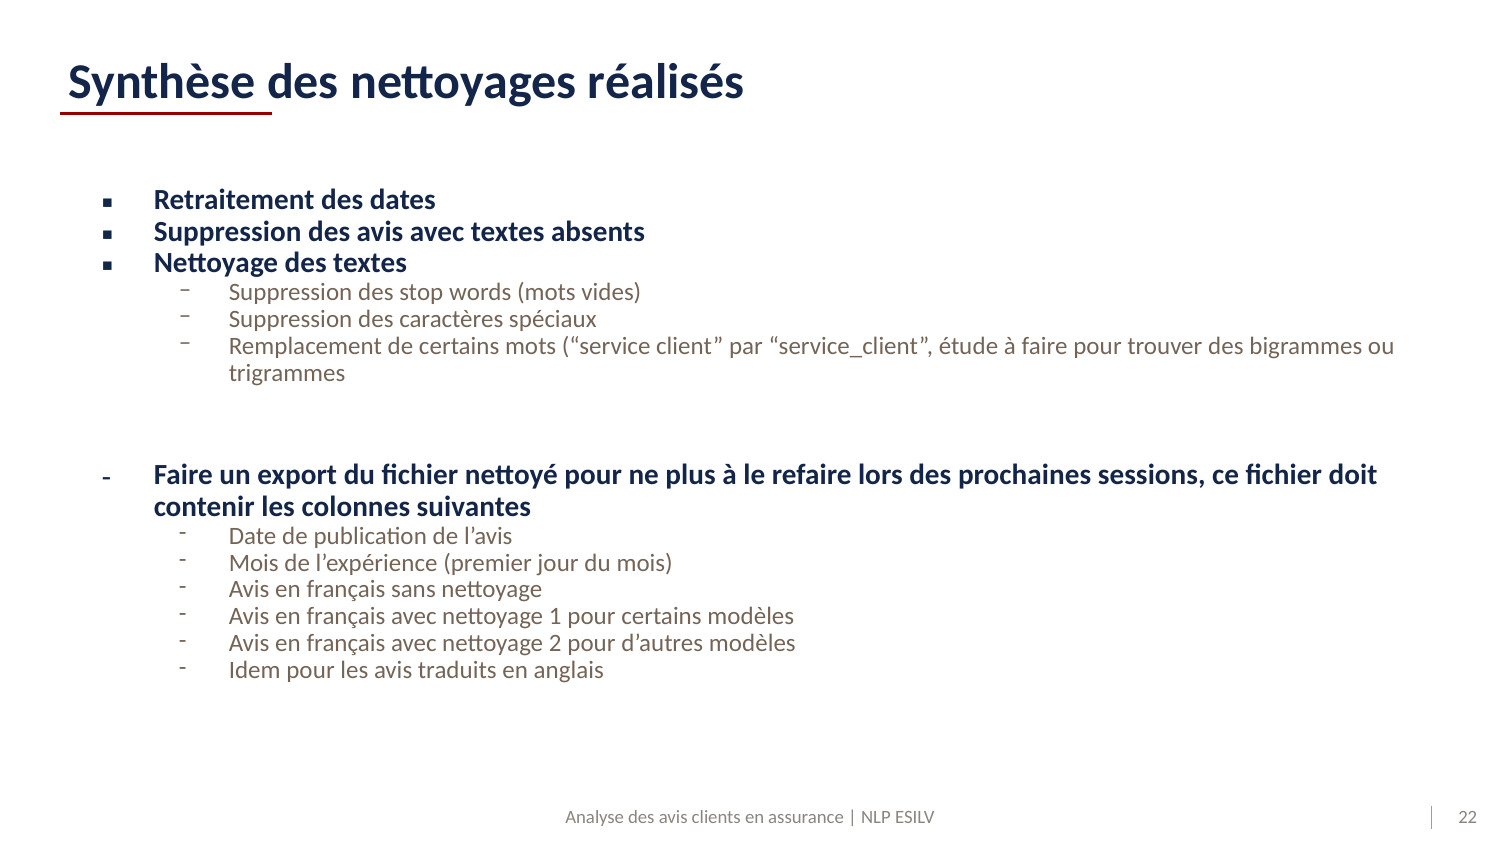

# Synthèse des nettoyages réalisés
Retraitement des dates
Suppression des avis avec textes absents
Nettoyage des textes
Suppression des stop words (mots vides)
Suppression des caractères spéciaux
Remplacement de certains mots (“service client” par “service_client”, étude à faire pour trouver des bigrammes ou trigrammes

Faire un export du fichier nettoyé pour ne plus à le refaire lors des prochaines sessions, ce fichier doit contenir les colonnes suivantes
Date de publication de l’avis
Mois de l’expérience (premier jour du mois)
Avis en français sans nettoyage
Avis en français avec nettoyage 1 pour certains modèles
Avis en français avec nettoyage 2 pour d’autres modèles
Idem pour les avis traduits en anglais